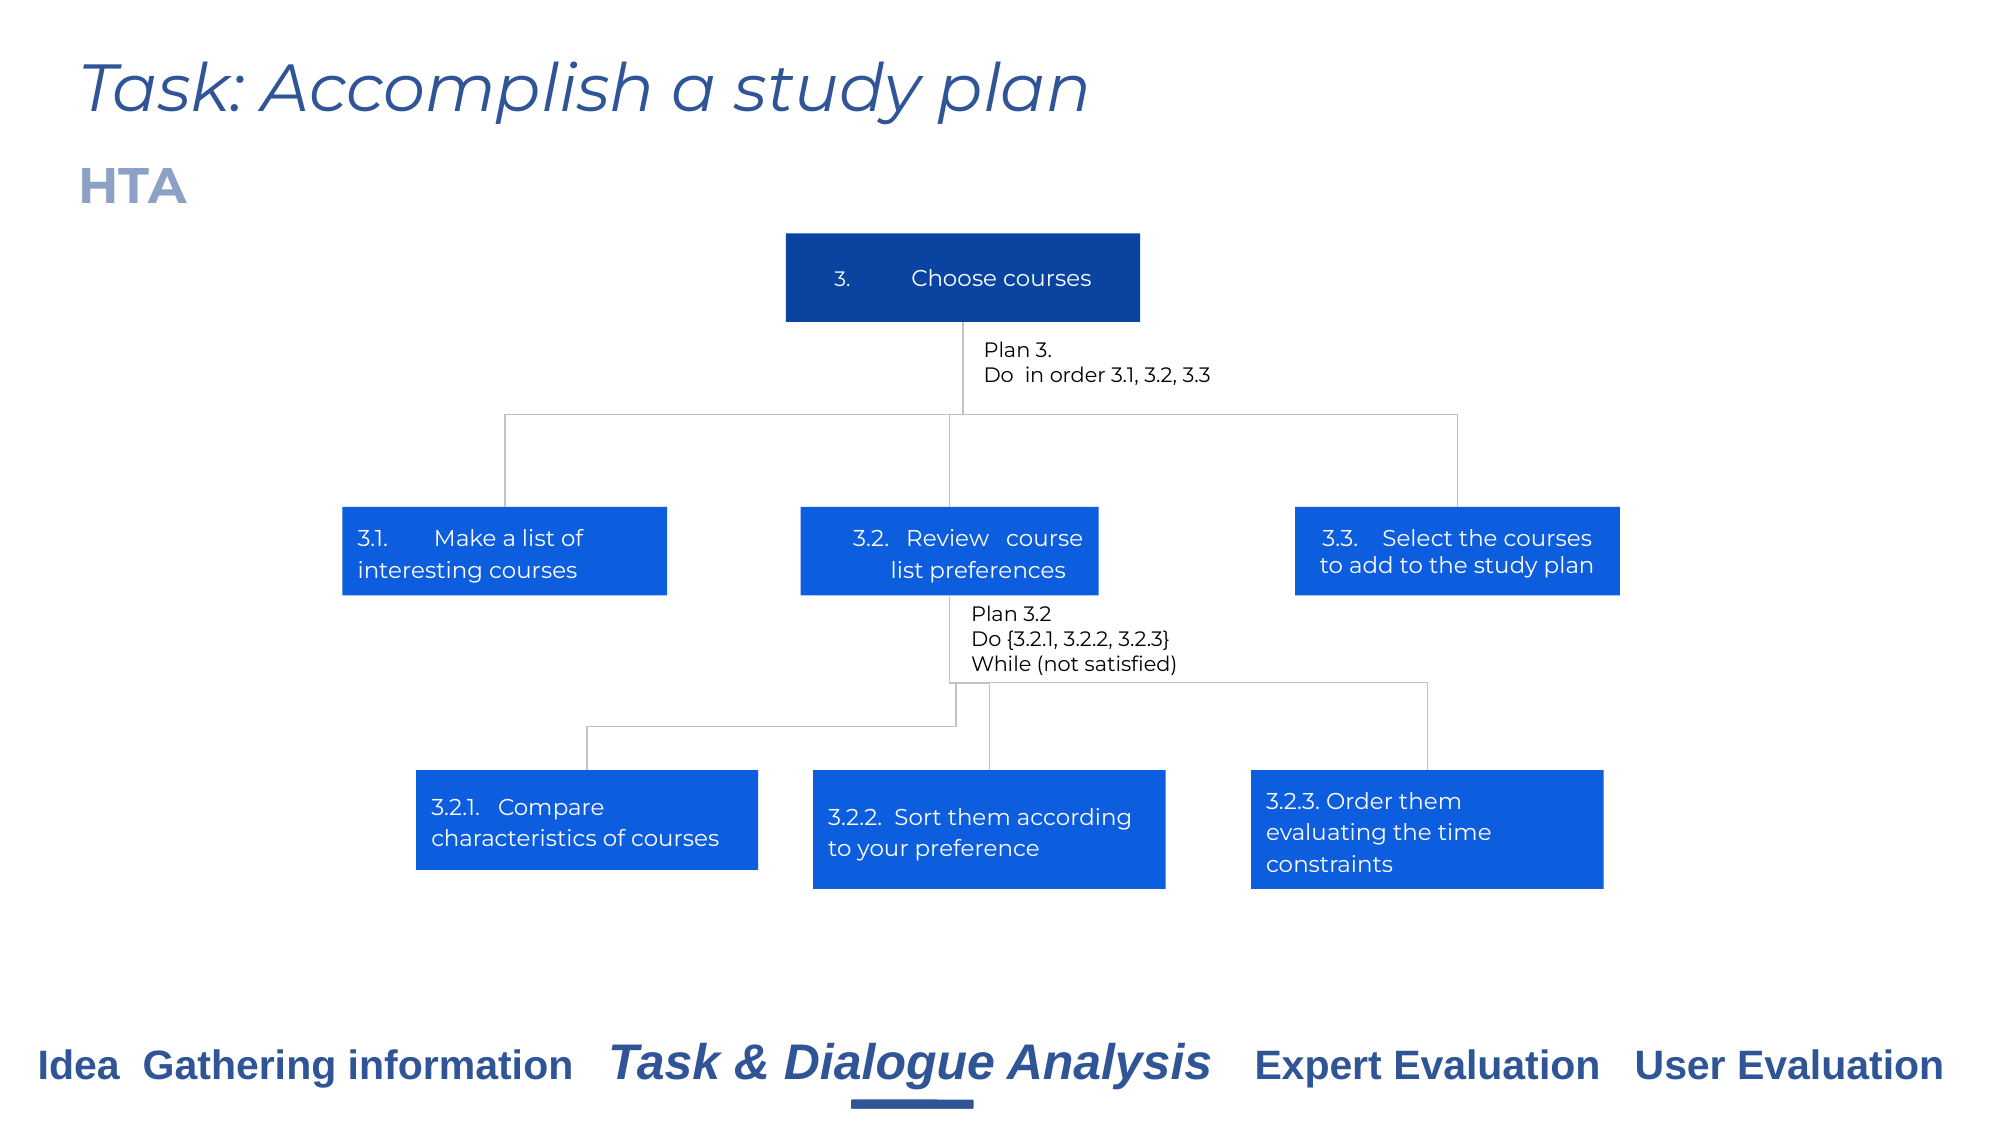

# Task: Accomplish a study plan
HTA
3.           Choose courses
Plan 3.
Do  in order 3.1, 3.2, 3.3
3.1.        Make a list of interesting courses
3.2. Review course list preferences
3.3.    Select the courses to add to the study plan
Plan 3.2
Do {3.2.1, 3.2.2, 3.2.3}
While (not satisfied)
3.2.1.   Compare characteristics of courses
3.2.3. Order them evaluating the time constraints
3.2.2.  Sort them according to your preference
Idea  Gathering information   Task & Dialogue Analysis   Expert Evaluation   User Evaluation